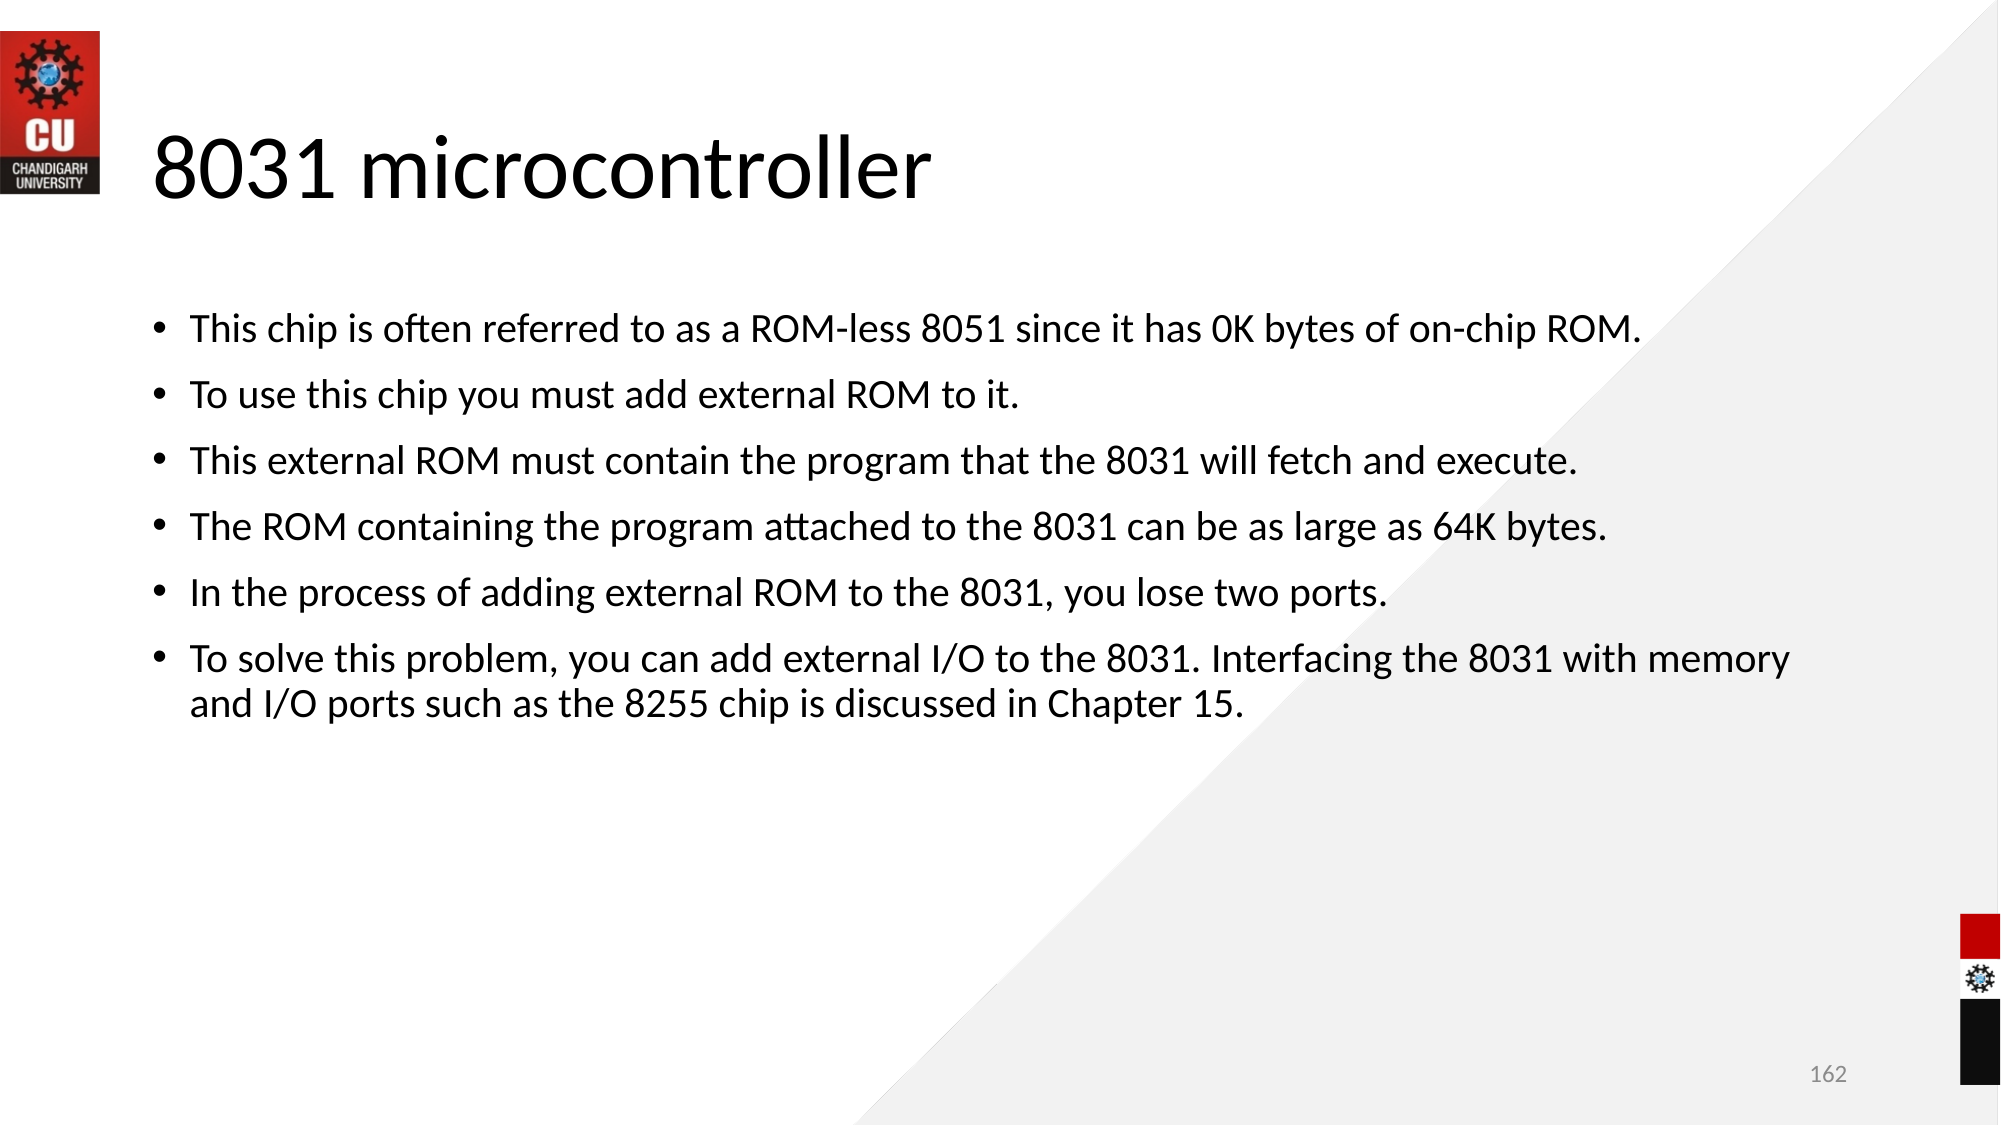

8031 microcontroller
This chip is often referred to as a ROM-less 8051 since it has 0K bytes of on-chip ROM.
To use this chip you must add external ROM to it.
This external ROM must contain the program that the 8031 will fetch and execute.
The ROM containing the program attached to the 8031 can be as large as 64K bytes.
In the process of adding external ROM to the 8031, you lose two ports.
To solve this problem, you can add external I/O to the 8031. Interfacing the 8031 with memory and I/O ports such as the 8255 chip is discussed in Chapter 15.
162